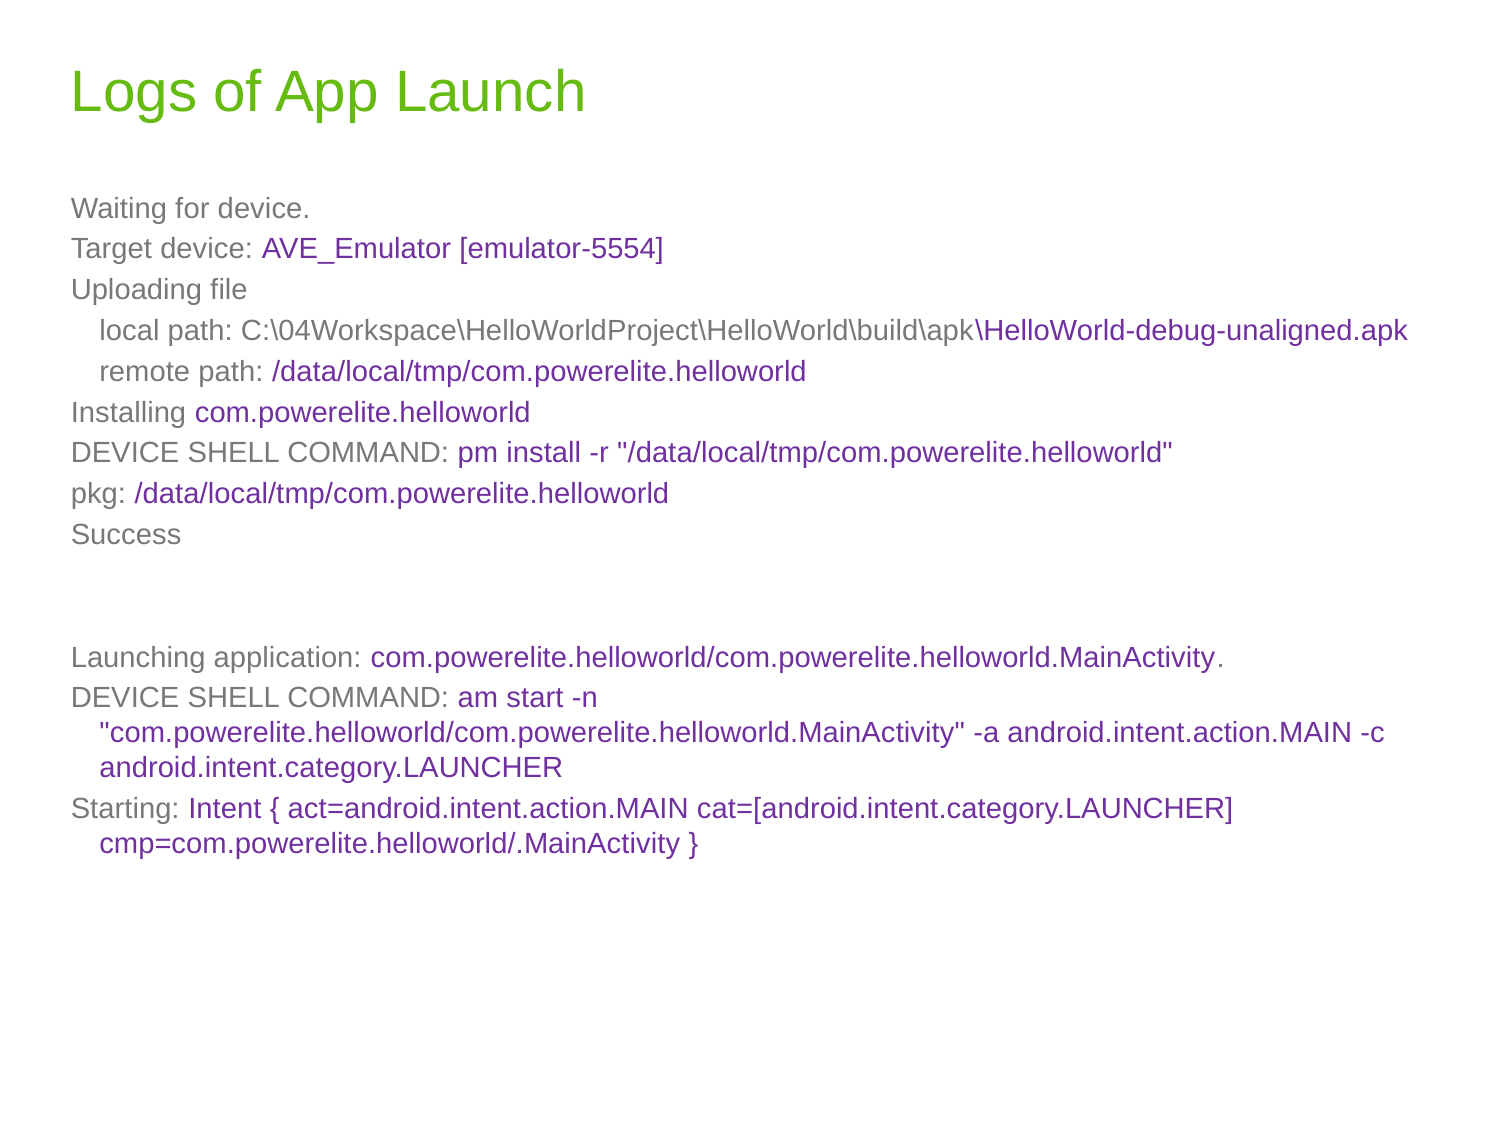

# Logs of App Launch
Waiting for device.
Target device: AVE_Emulator [emulator-5554]
Uploading file
	local path: C:\04Workspace\HelloWorldProject\HelloWorld\build\apk\HelloWorld-debug-unaligned.apk
	remote path: /data/local/tmp/com.powerelite.helloworld
Installing com.powerelite.helloworld
DEVICE SHELL COMMAND: pm install -r "/data/local/tmp/com.powerelite.helloworld"
pkg: /data/local/tmp/com.powerelite.helloworld
Success

Launching application: com.powerelite.helloworld/com.powerelite.helloworld.MainActivity.
DEVICE SHELL COMMAND: am start -n "com.powerelite.helloworld/com.powerelite.helloworld.MainActivity" -a android.intent.action.MAIN -c android.intent.category.LAUNCHER
Starting: Intent { act=android.intent.action.MAIN cat=[android.intent.category.LAUNCHER] cmp=com.powerelite.helloworld/.MainActivity }